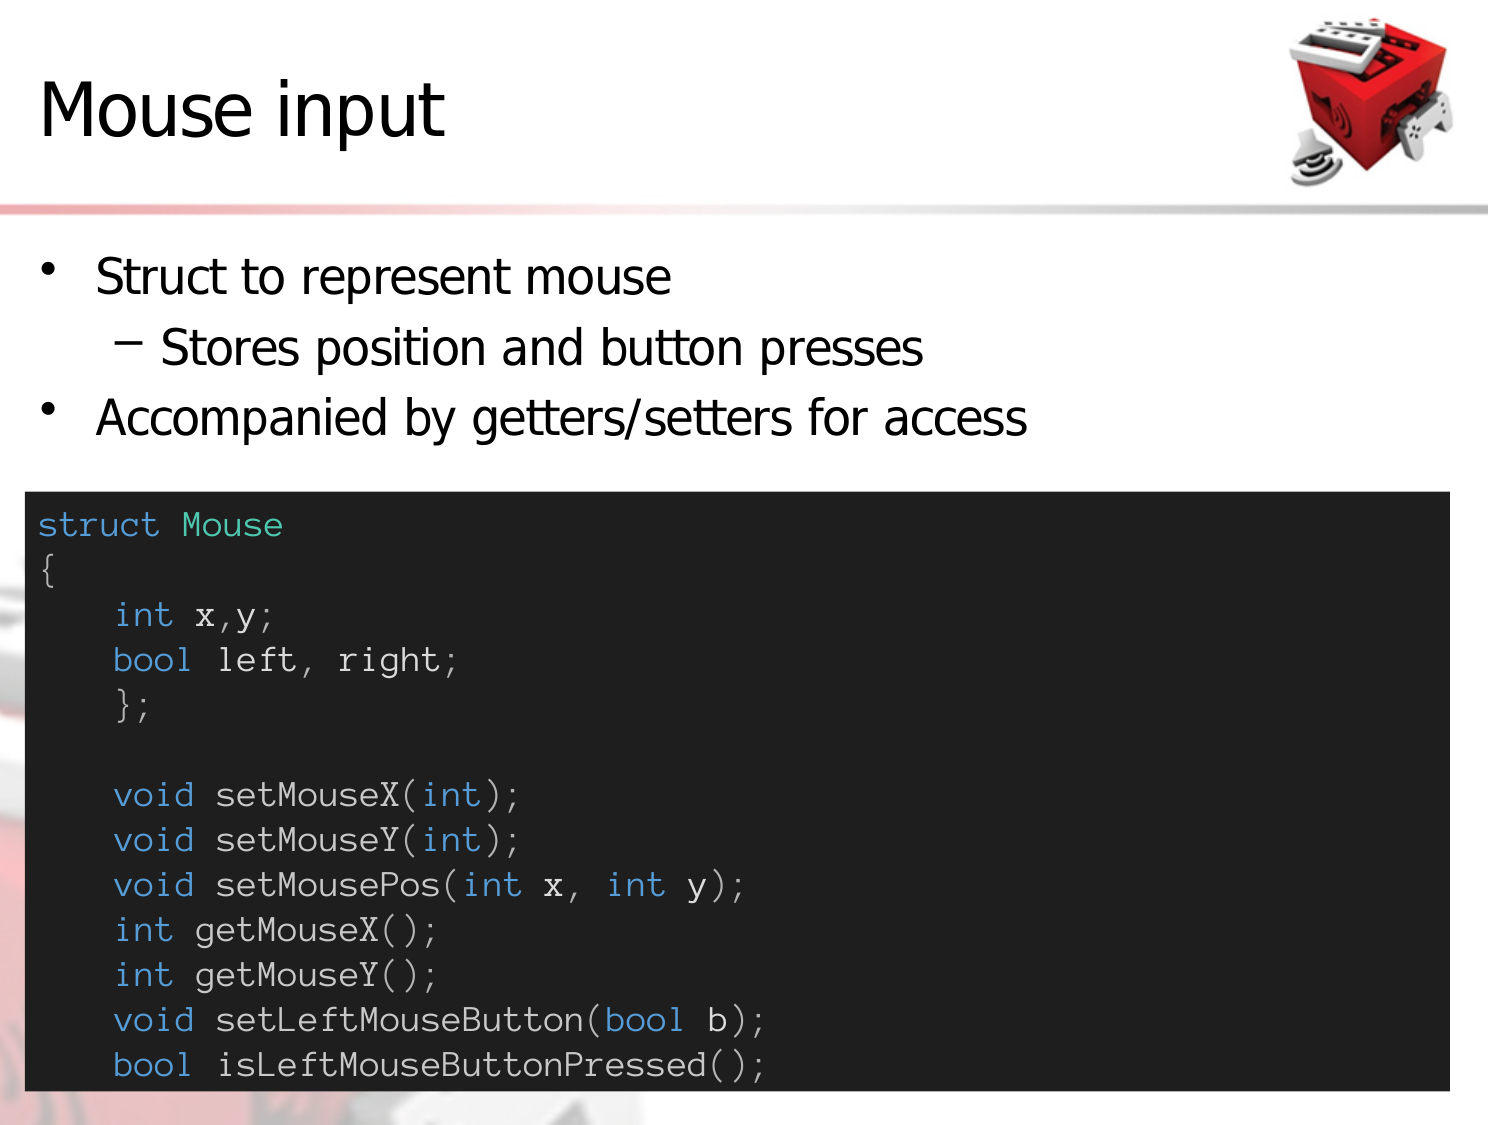

# Mouse input
Struct to represent mouse
Stores position and button presses
Accompanied by getters/setters for access

struct Mouse
{
int x,y;
bool left, right;
};

void setMouseX(int);
void setMouseY(int);
void setMousePos(int x, int y);
int getMouseX();
int getMouseY();
void setLeftMouseButton(bool b);
bool isLeftMouseButtonPressed();